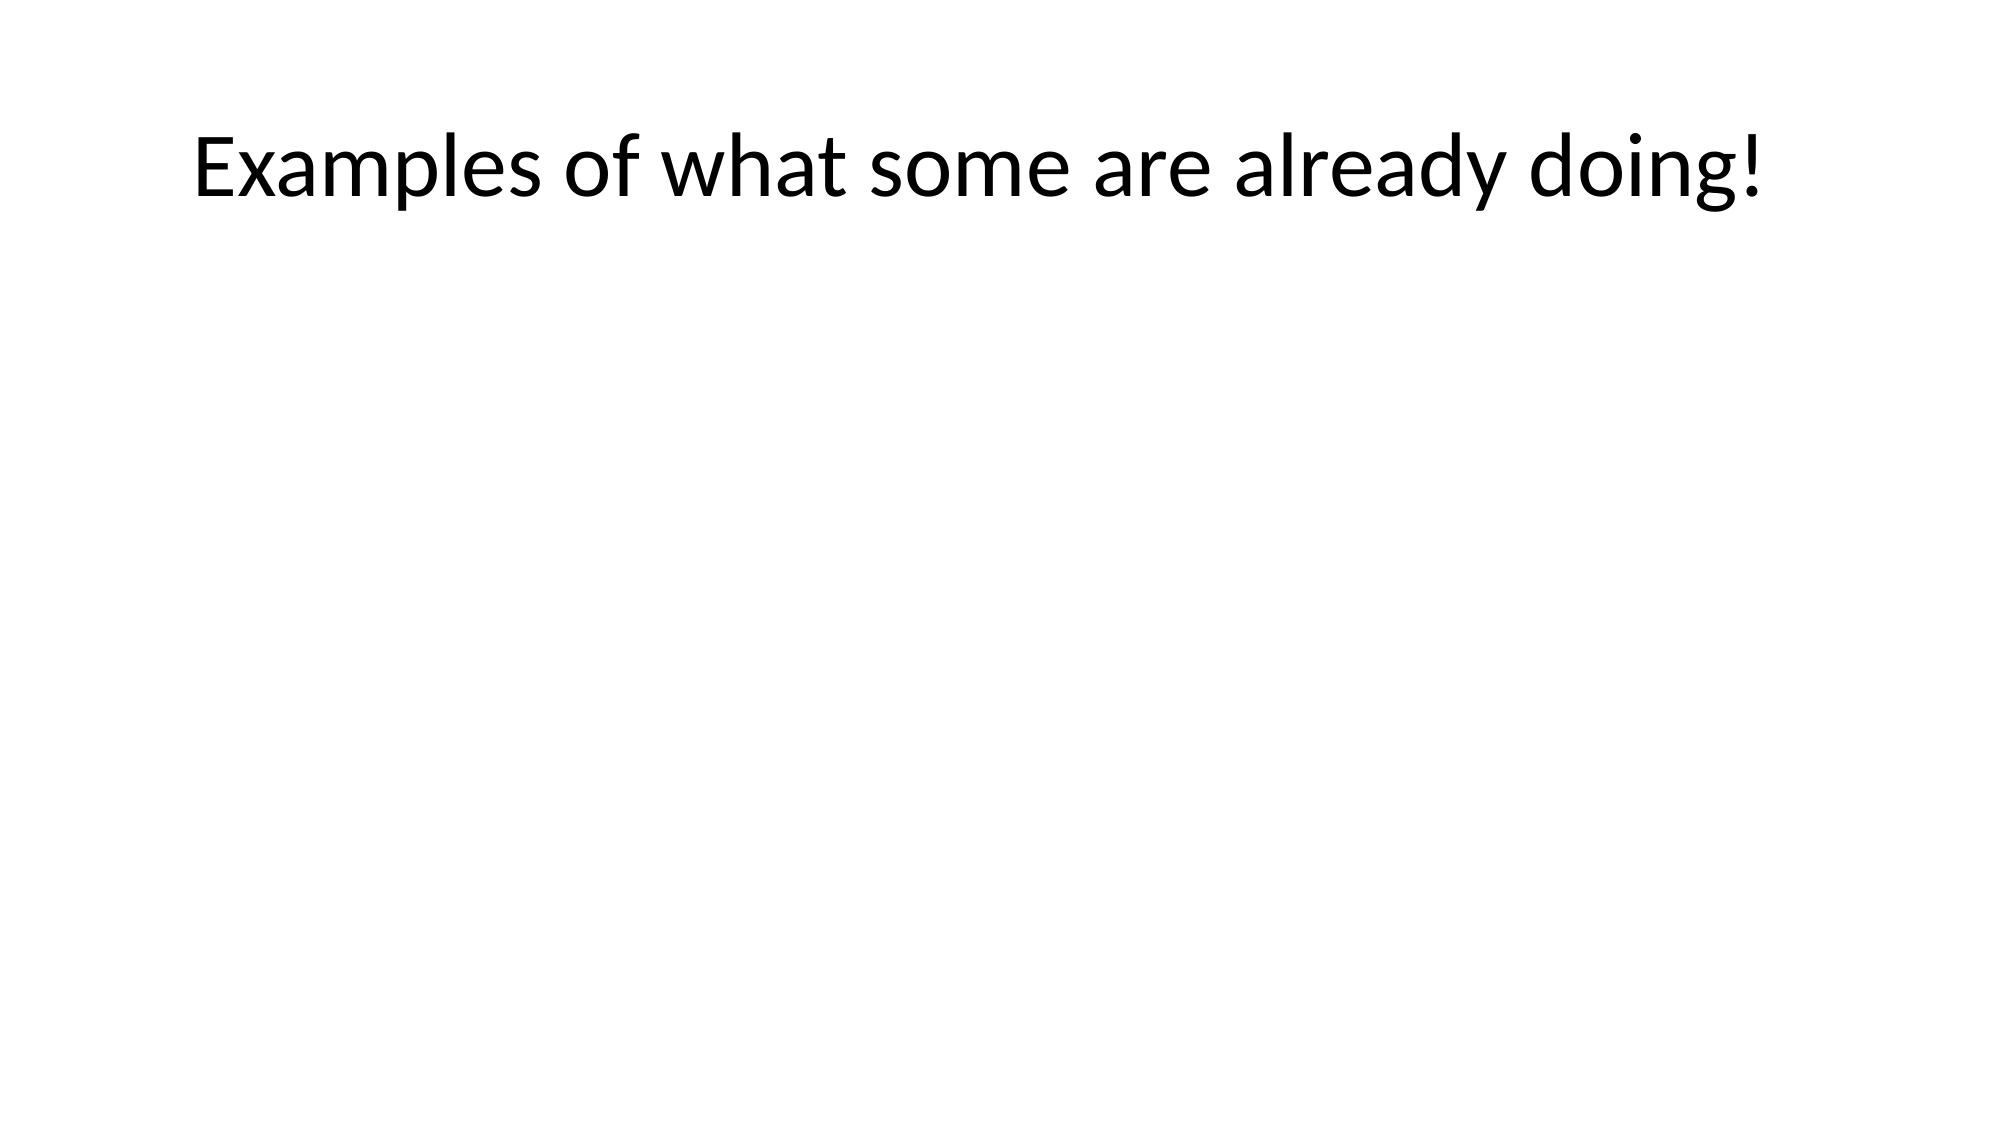

# Examples of what some are already doing!